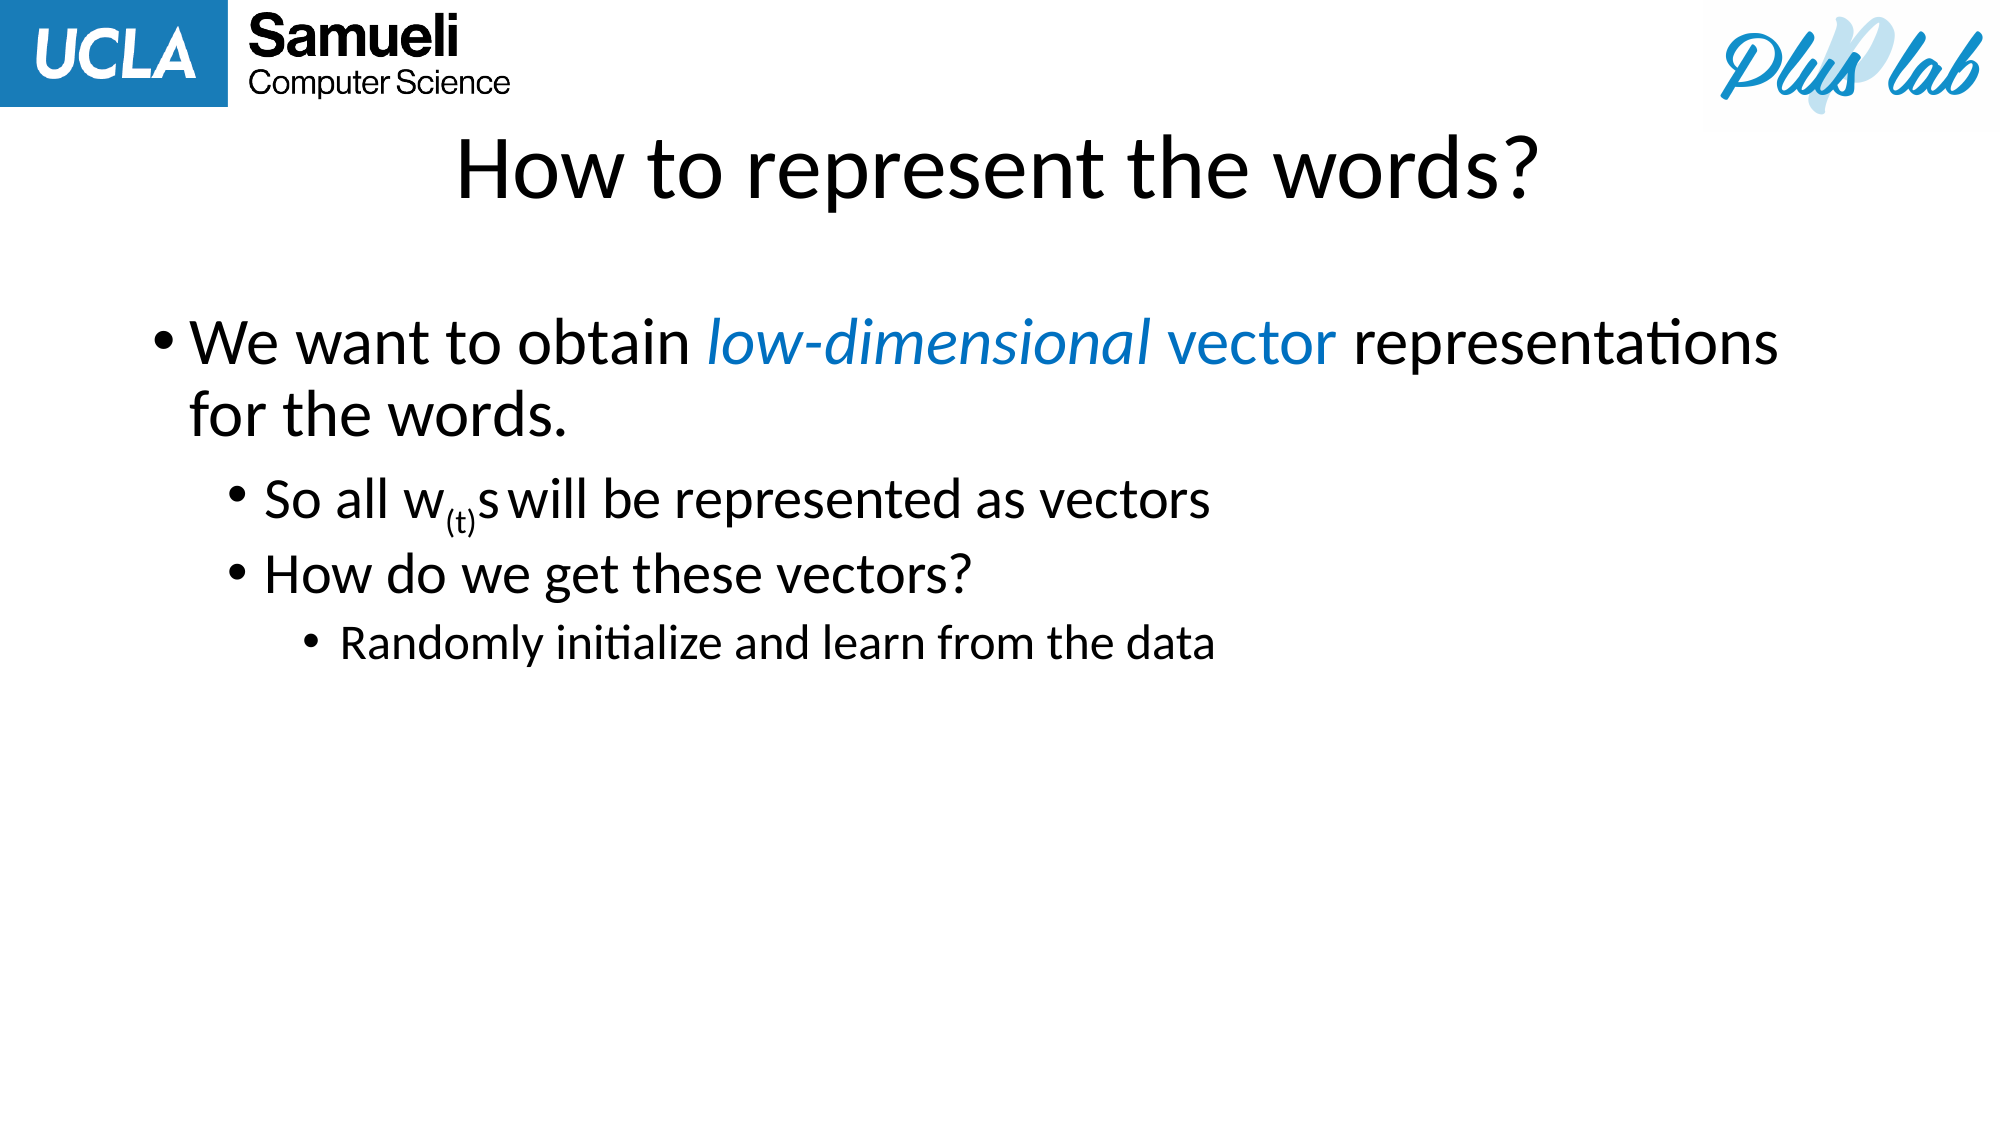

# How to represent the words?
We want to obtain low-dimensional vector representations for the words.
So all w(t)s will be represented as vectors
How do we get these vectors?
Randomly initialize and learn from the data